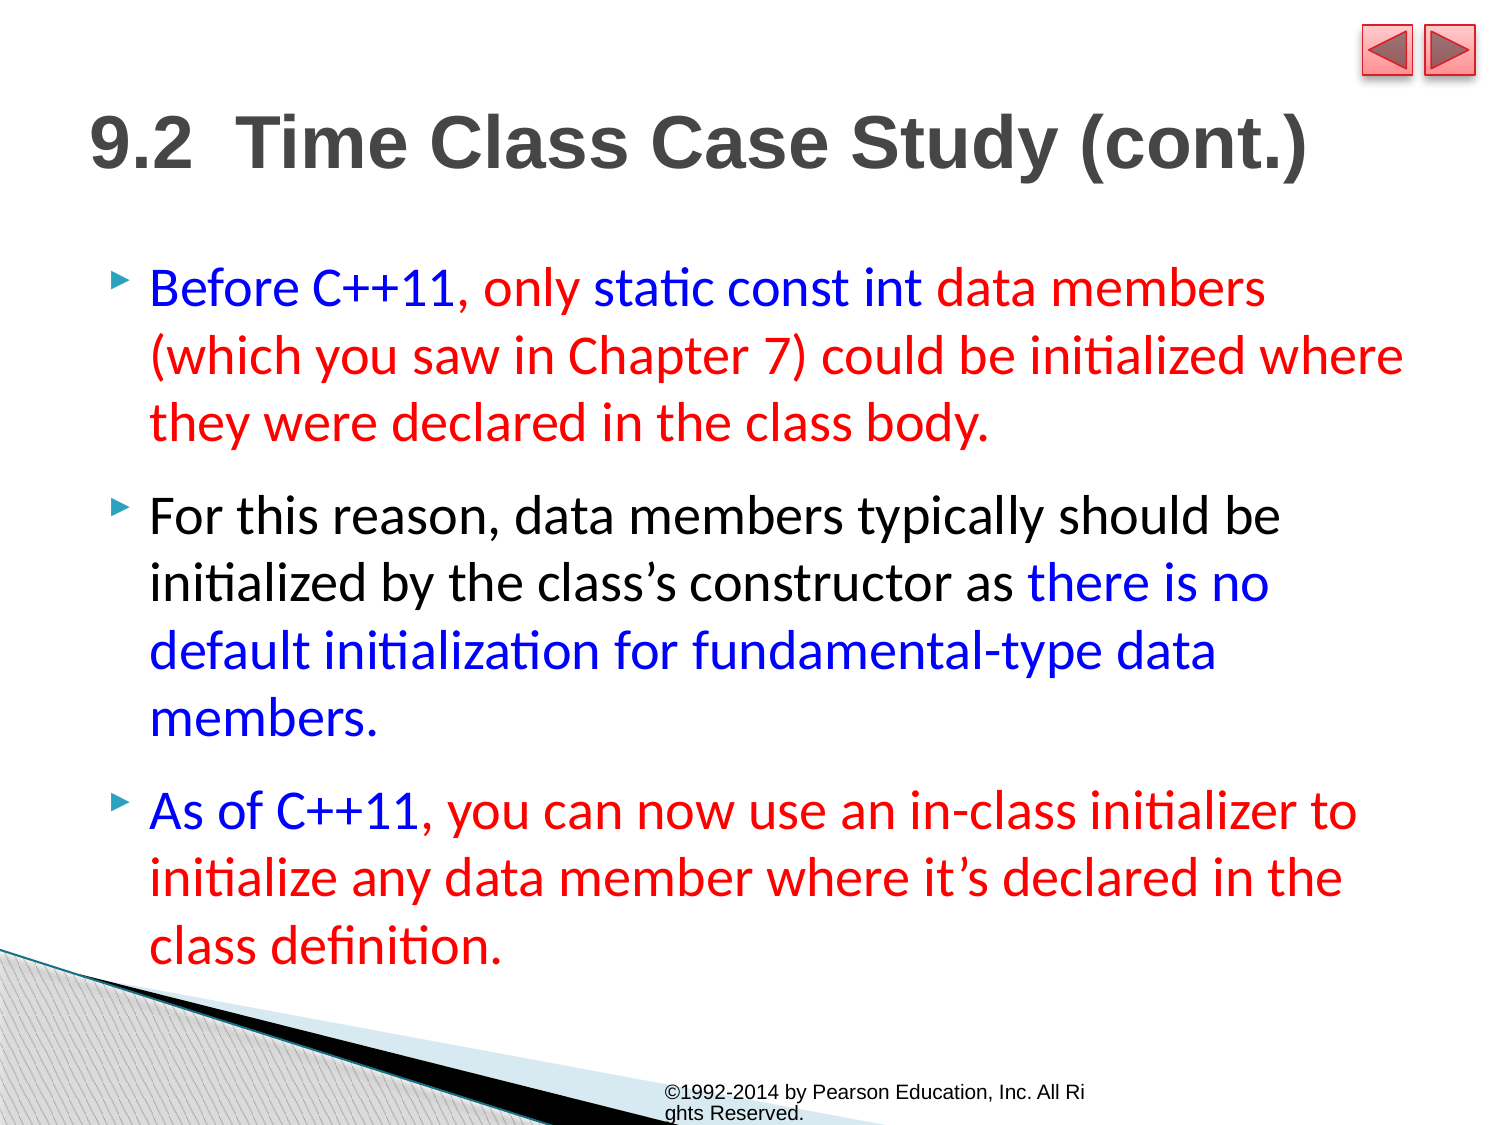

# 9.2  Time Class Case Study (cont.)
Before C++11, only static const int data members (which you saw in Chapter 7) could be initialized where they were declared in the class body.
For this reason, data members typically should be initialized by the class’s constructor as there is no default initialization for fundamental-type data members.
As of C++11, you can now use an in-class initializer to initialize any data member where it’s declared in the class definition.
©1992-2014 by Pearson Education, Inc. All Rights Reserved.